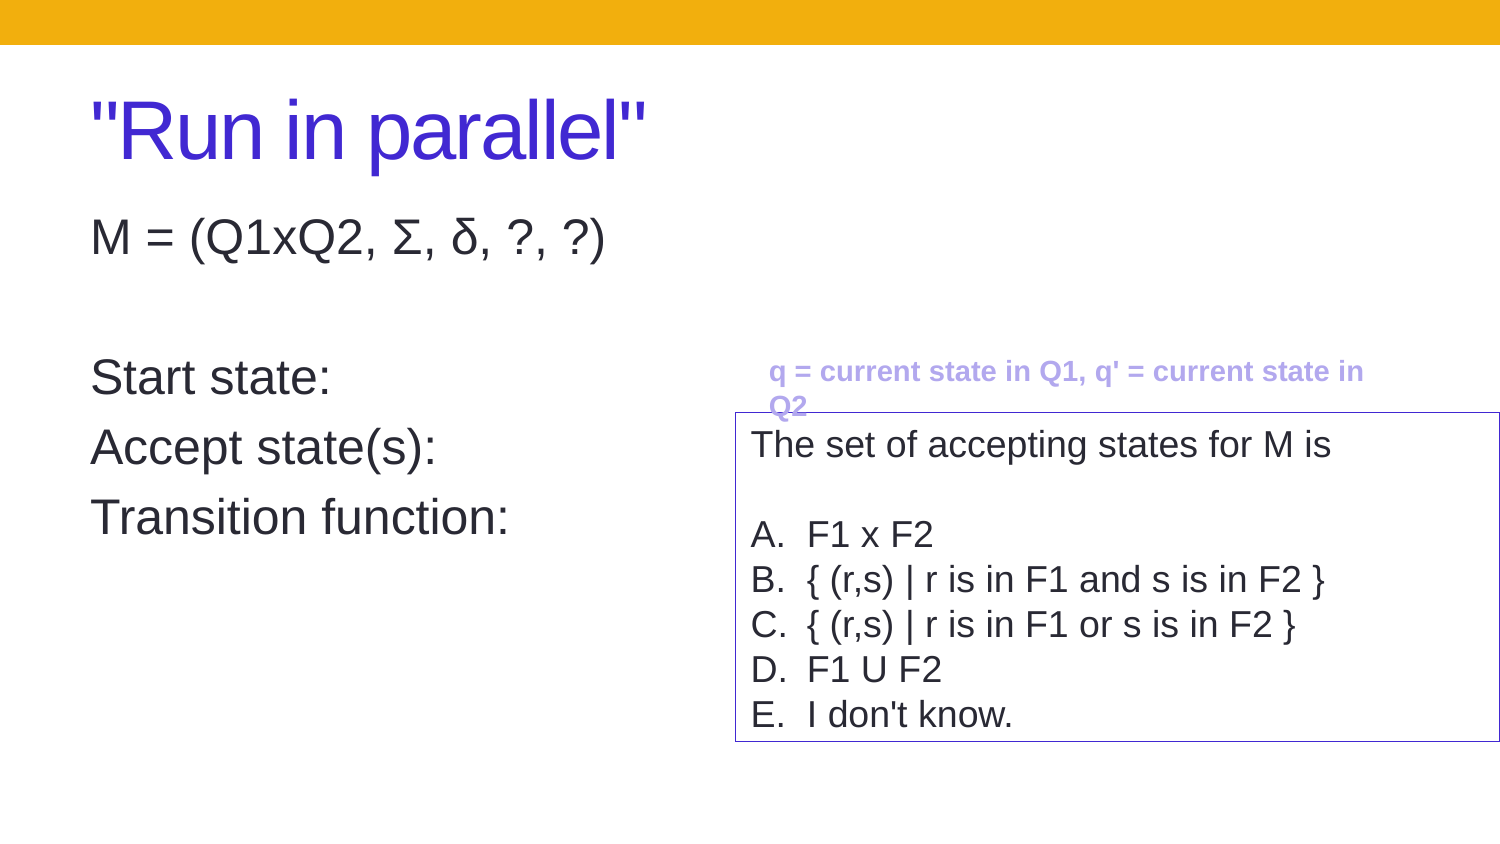

# "Run in parallel"
M = (Q1xQ2, Σ, δ, ?, ?)

Start state:
Accept state(s):
Transition function:
q = current state in Q1, q' = current state in Q2
The set of accepting states for M is

F1 x F2
{ (r,s) | r is in F1 and s is in F2 }
{ (r,s) | r is in F1 or s is in F2 }
F1 U F2
I don't know.